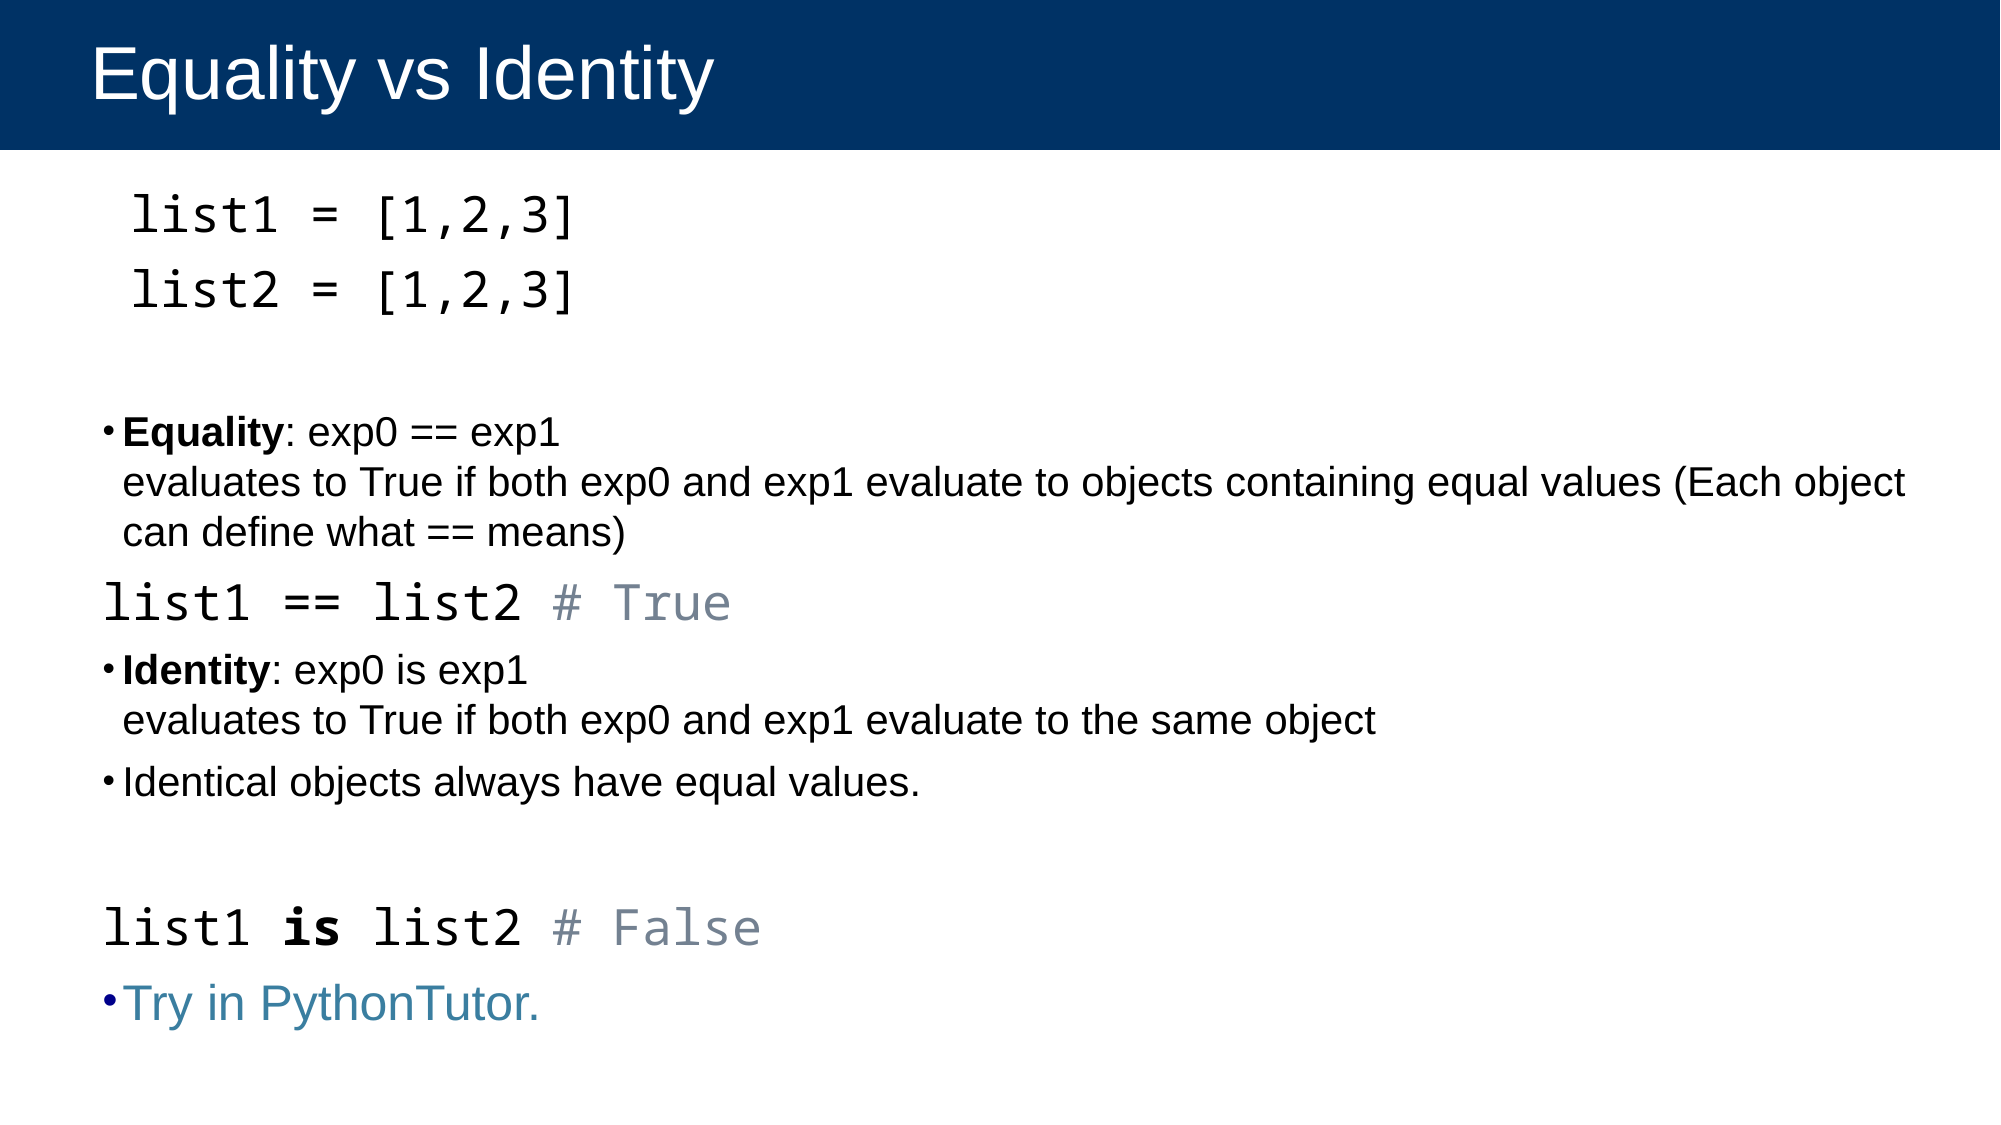

# Equality vs Identity
list1 = [1,2,3]
list2 = [1,2,3]

Equality: exp0 == exp1
evaluates to True if both exp0 and exp1 evaluate to objects containing equal values (Each object can define what == means)
list1 == list2 # True
Identity: exp0 is exp1
evaluates to True if both exp0 and exp1 evaluate to the same object
Identical objects always have equal values.

list1 is list2 # False
Try in PythonTutor.